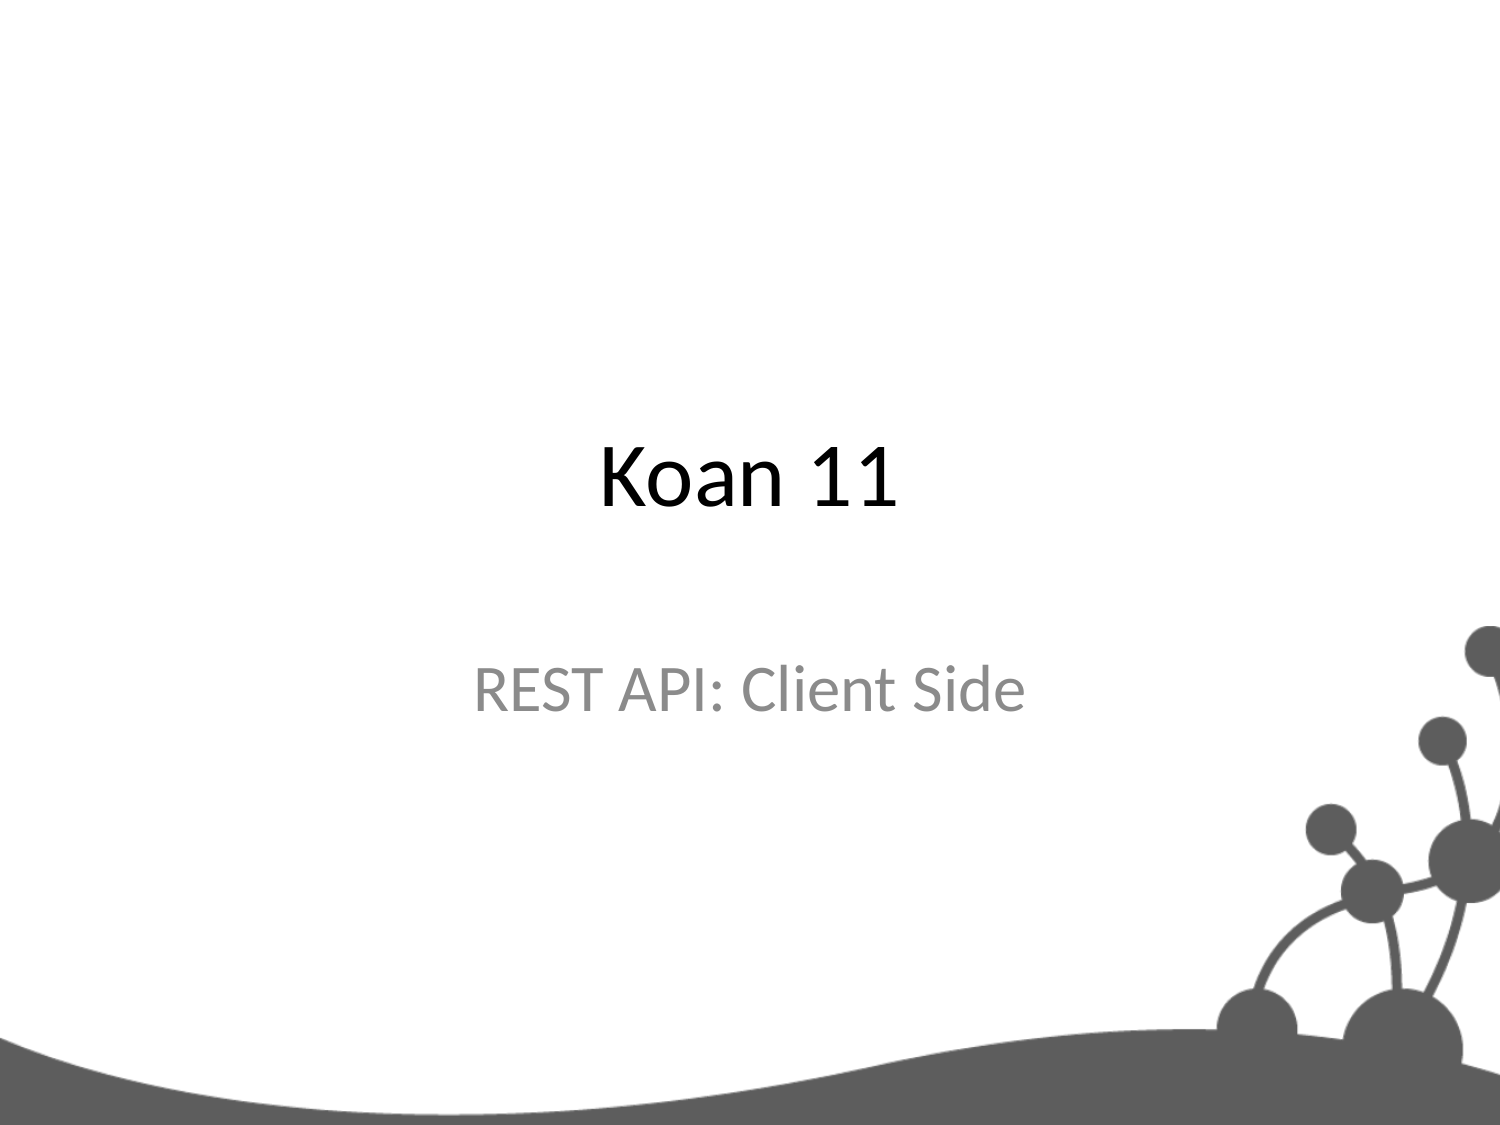

# Koan 11
REST API: Client Side